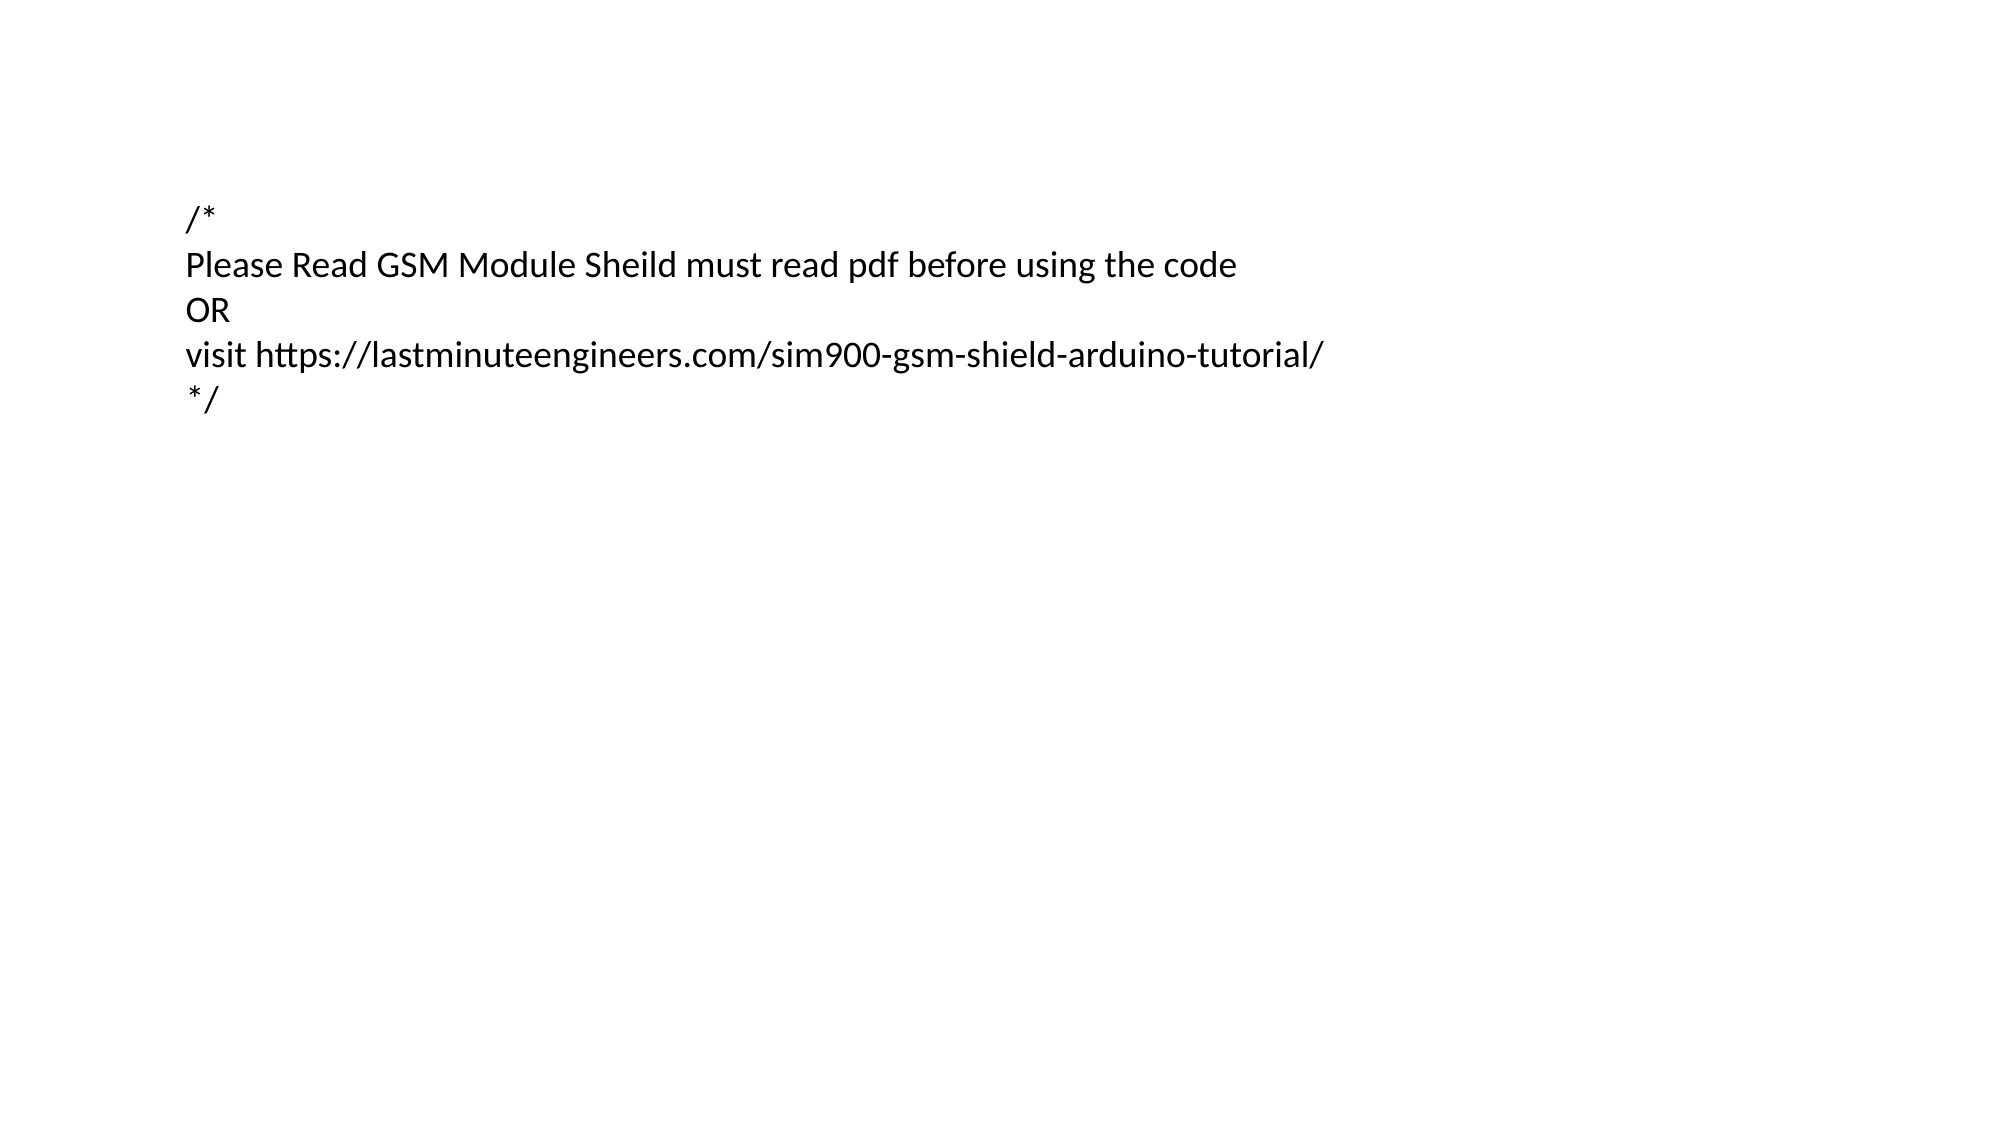

/*
Please Read GSM Module Sheild must read pdf before using the code
OR
visit https://lastminuteengineers.com/sim900-gsm-shield-arduino-tutorial/
*/